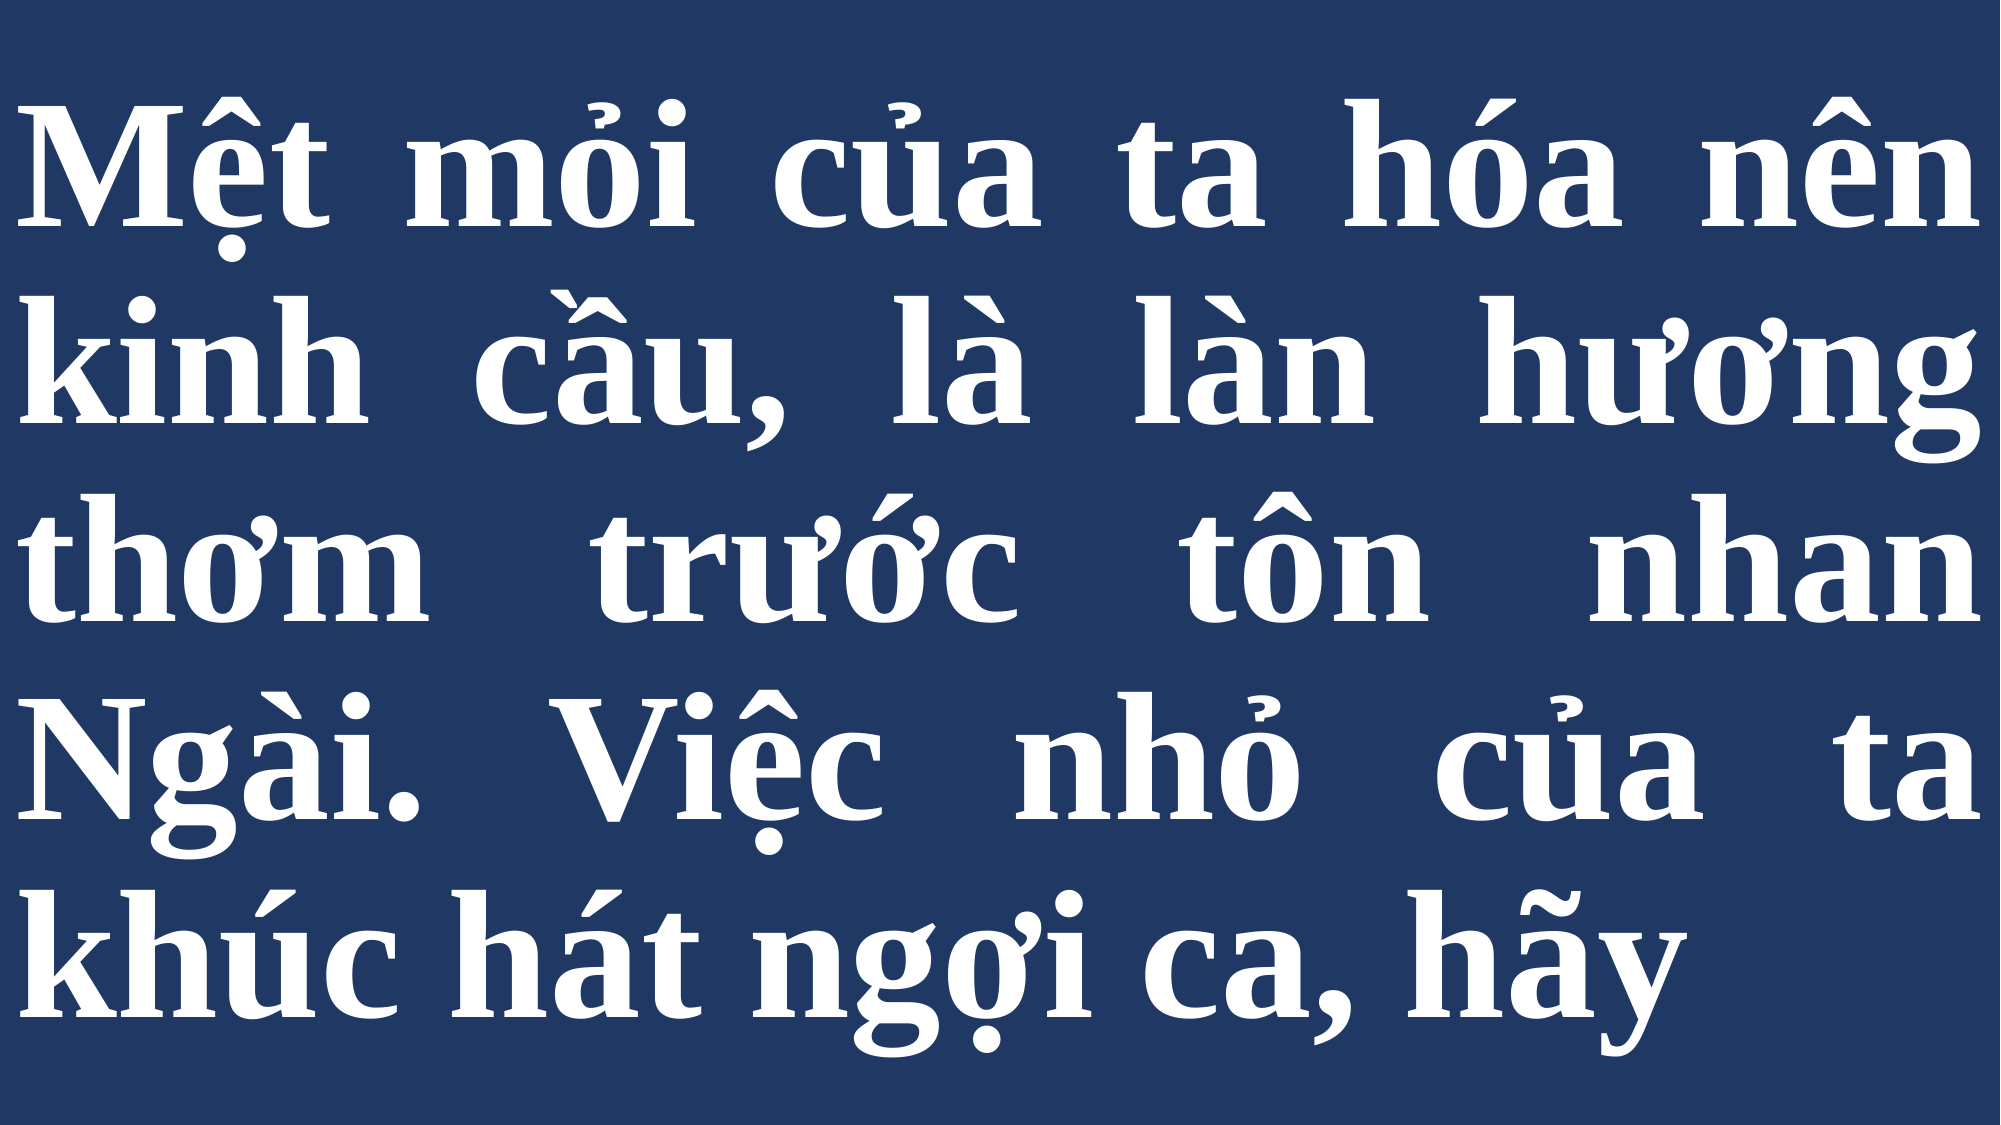

# Mệt mỏi của ta hóa nên kinh cầu, là làn hương thơm trước tôn nhan Ngài. Việc nhỏ của ta khúc hát ngợi ca, hãy